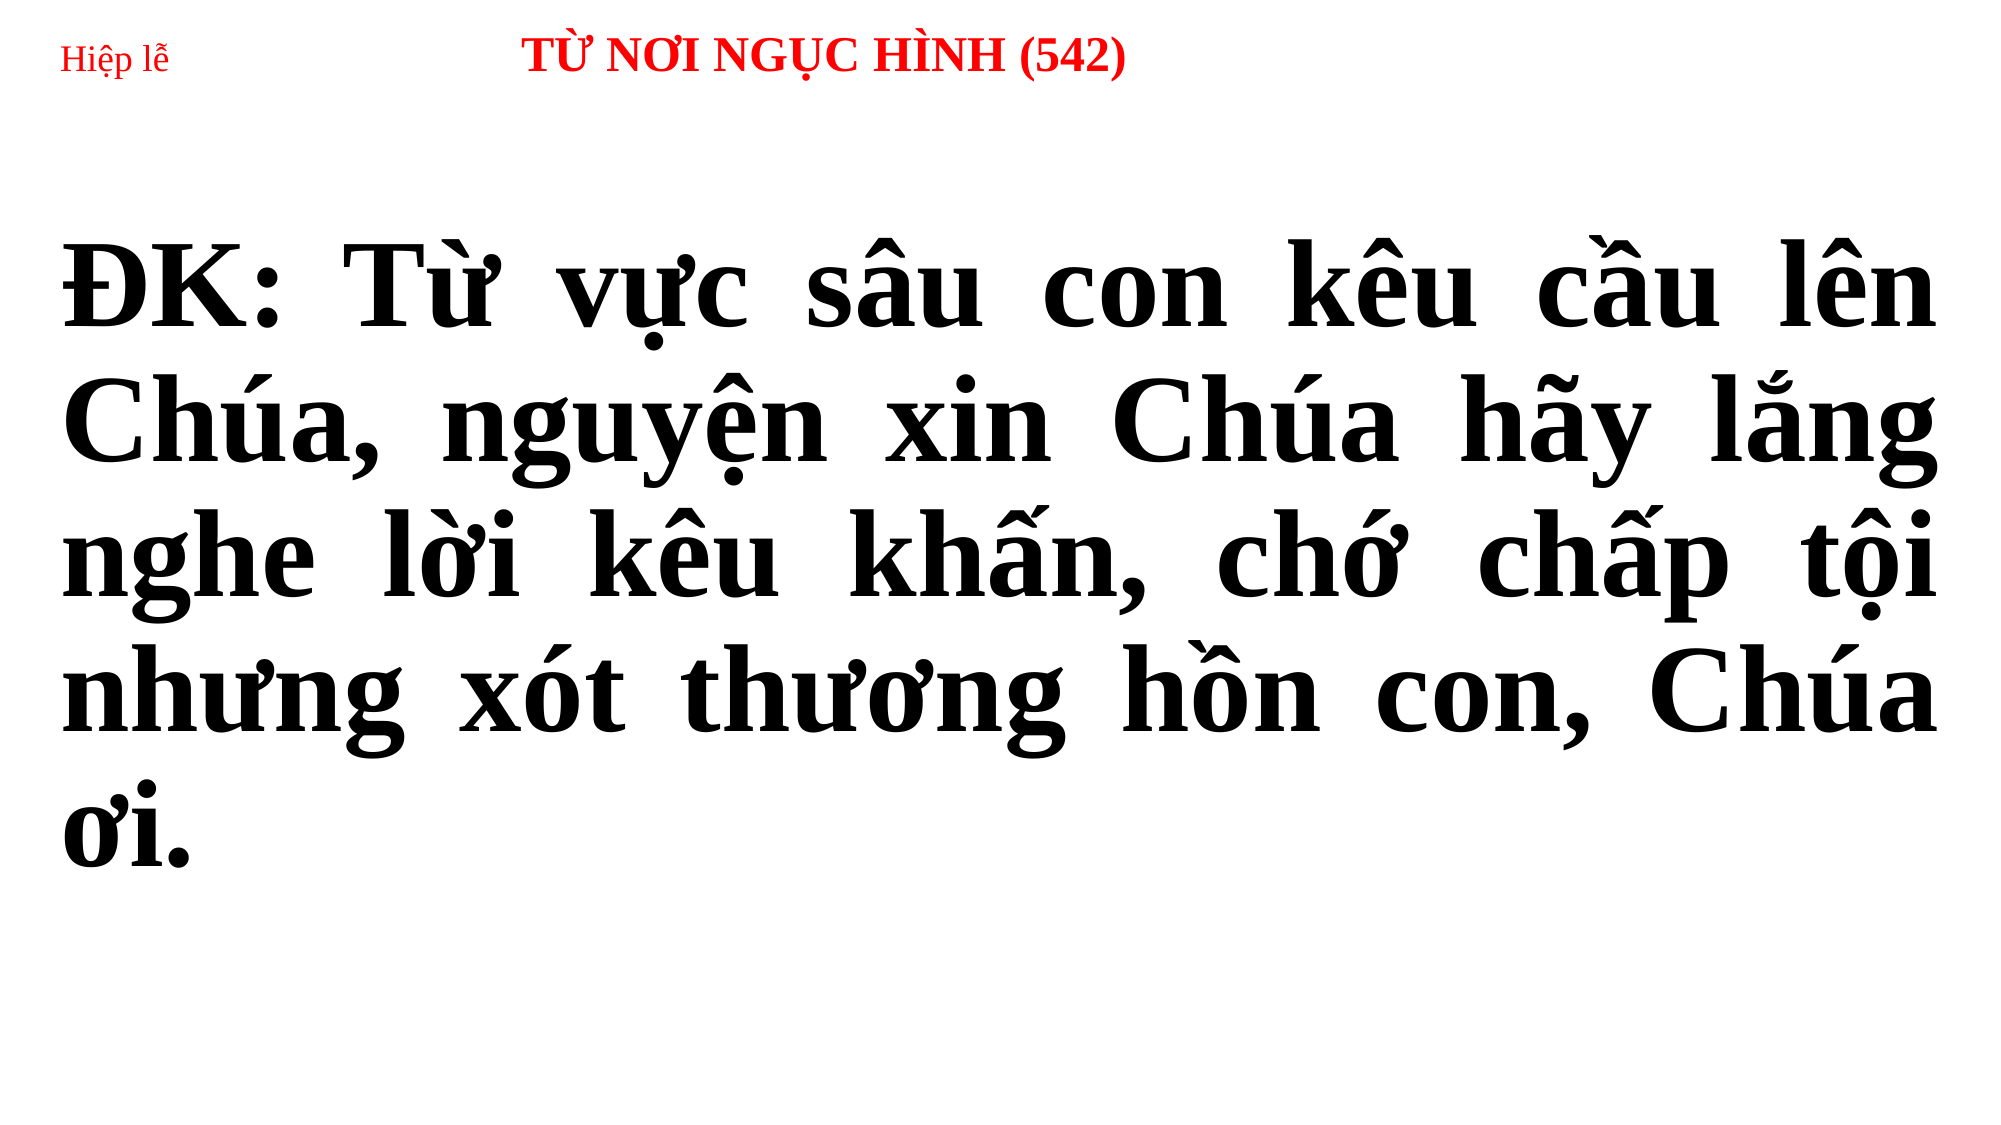

# Hiệp lễ                                     TỪ NƠI NGỤC HÌNH (542)
ĐK: Từ vực sâu con kêu cầu lên Chúa, nguyện xin Chúa hãy lắng nghe lời kêu khấn, chớ chấp tội nhưng xót thương hồn con, Chúa ơi.